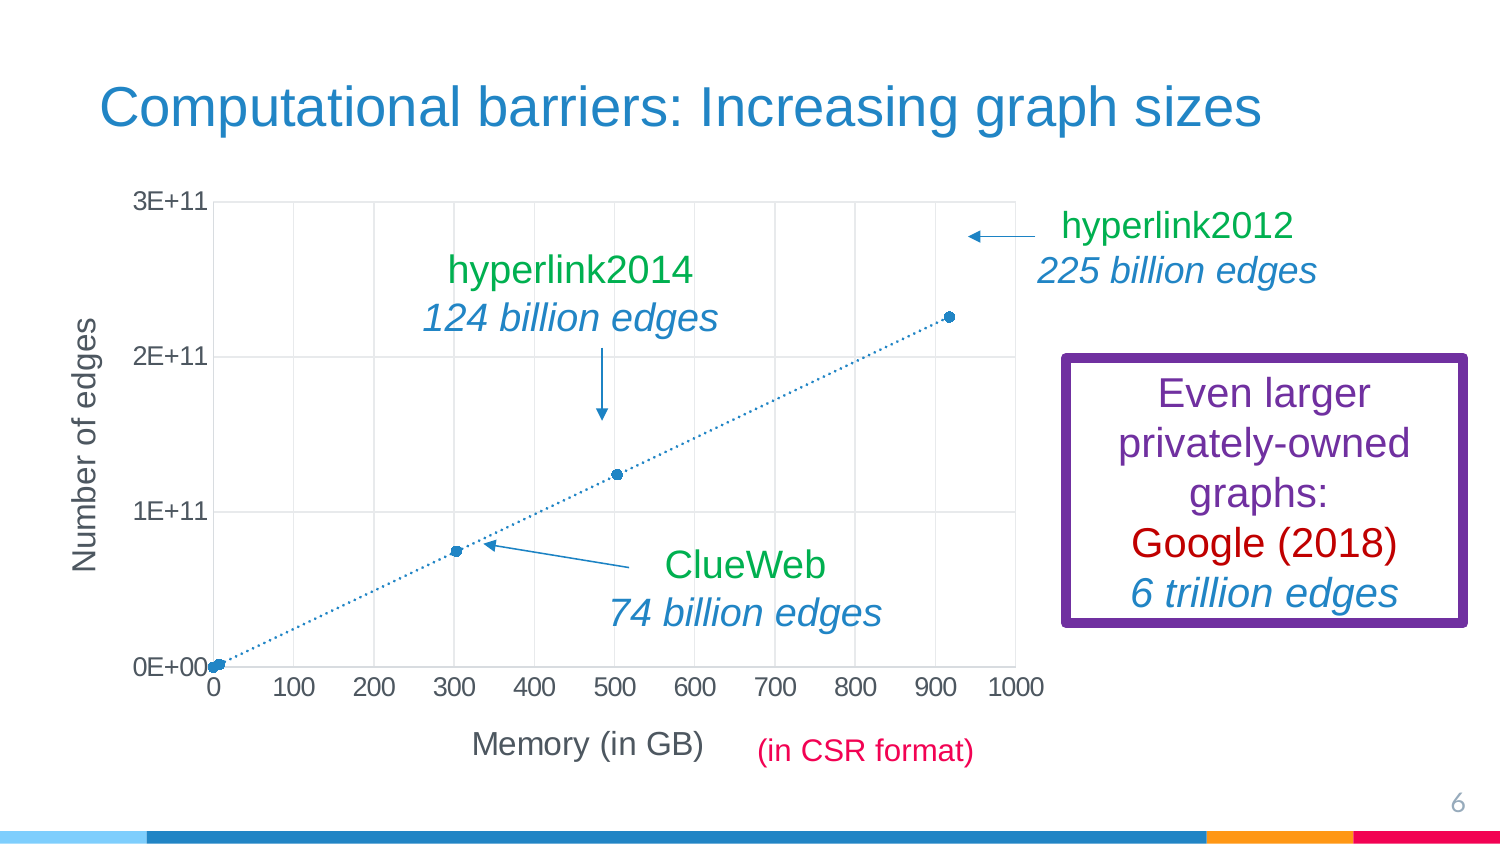

# Computational barriers: Increasing graph sizes

### Chart

| Category | Number of edges |
|---|---|
hyperlink2012
225 billion edges
hyperlink2014
124 billion edges
ClueWeb
74 billion edges
(in CSR format)
Even larger privately-owned graphs:
Google (2018)
6 trillion edges
6